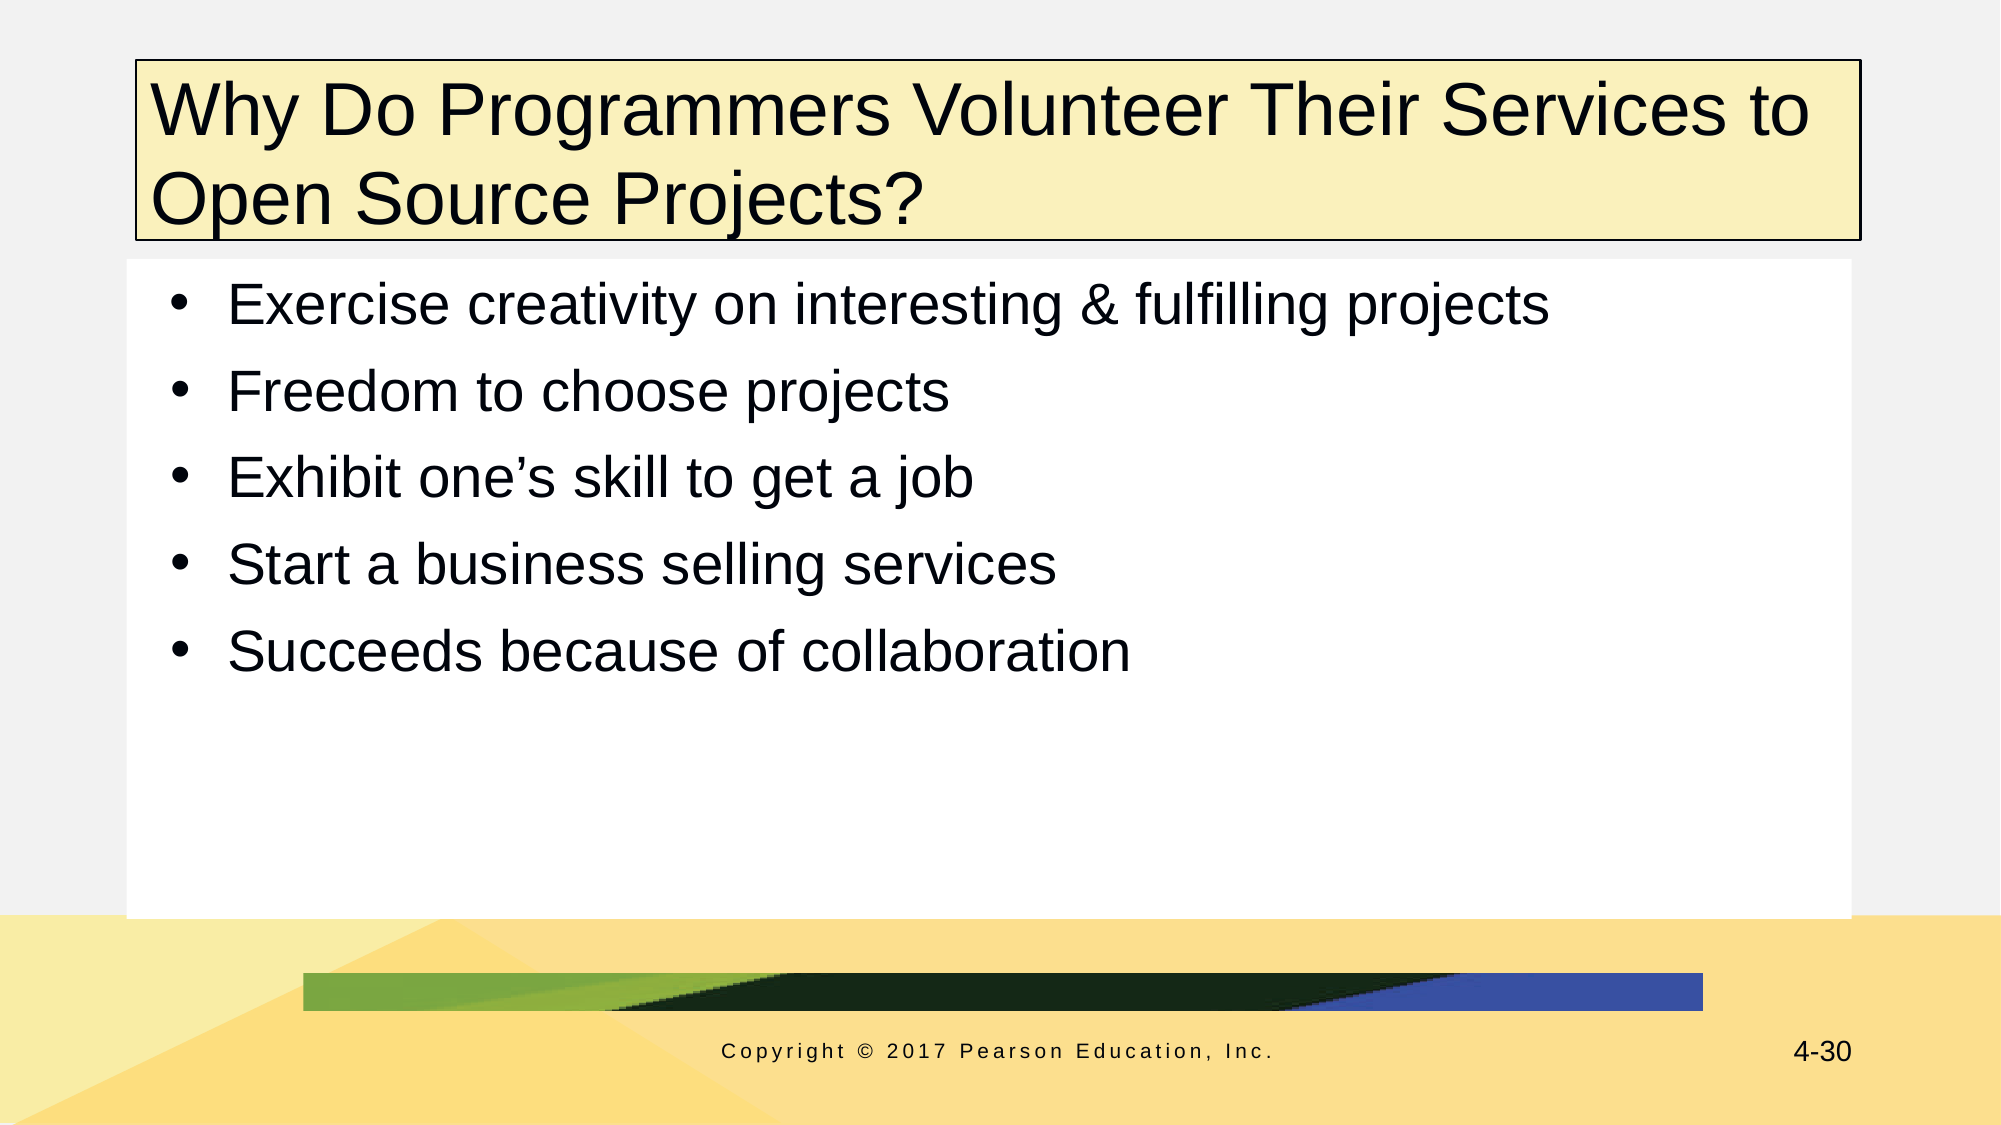

# Why Do Programmers Volunteer Their Services to Open Source Projects?
Exercise creativity on interesting & fulfilling projects
Freedom to choose projects
Exhibit one’s skill to get a job
Start a business selling services
Succeeds because of collaboration
Copyright © 2017 Pearson Education, Inc.